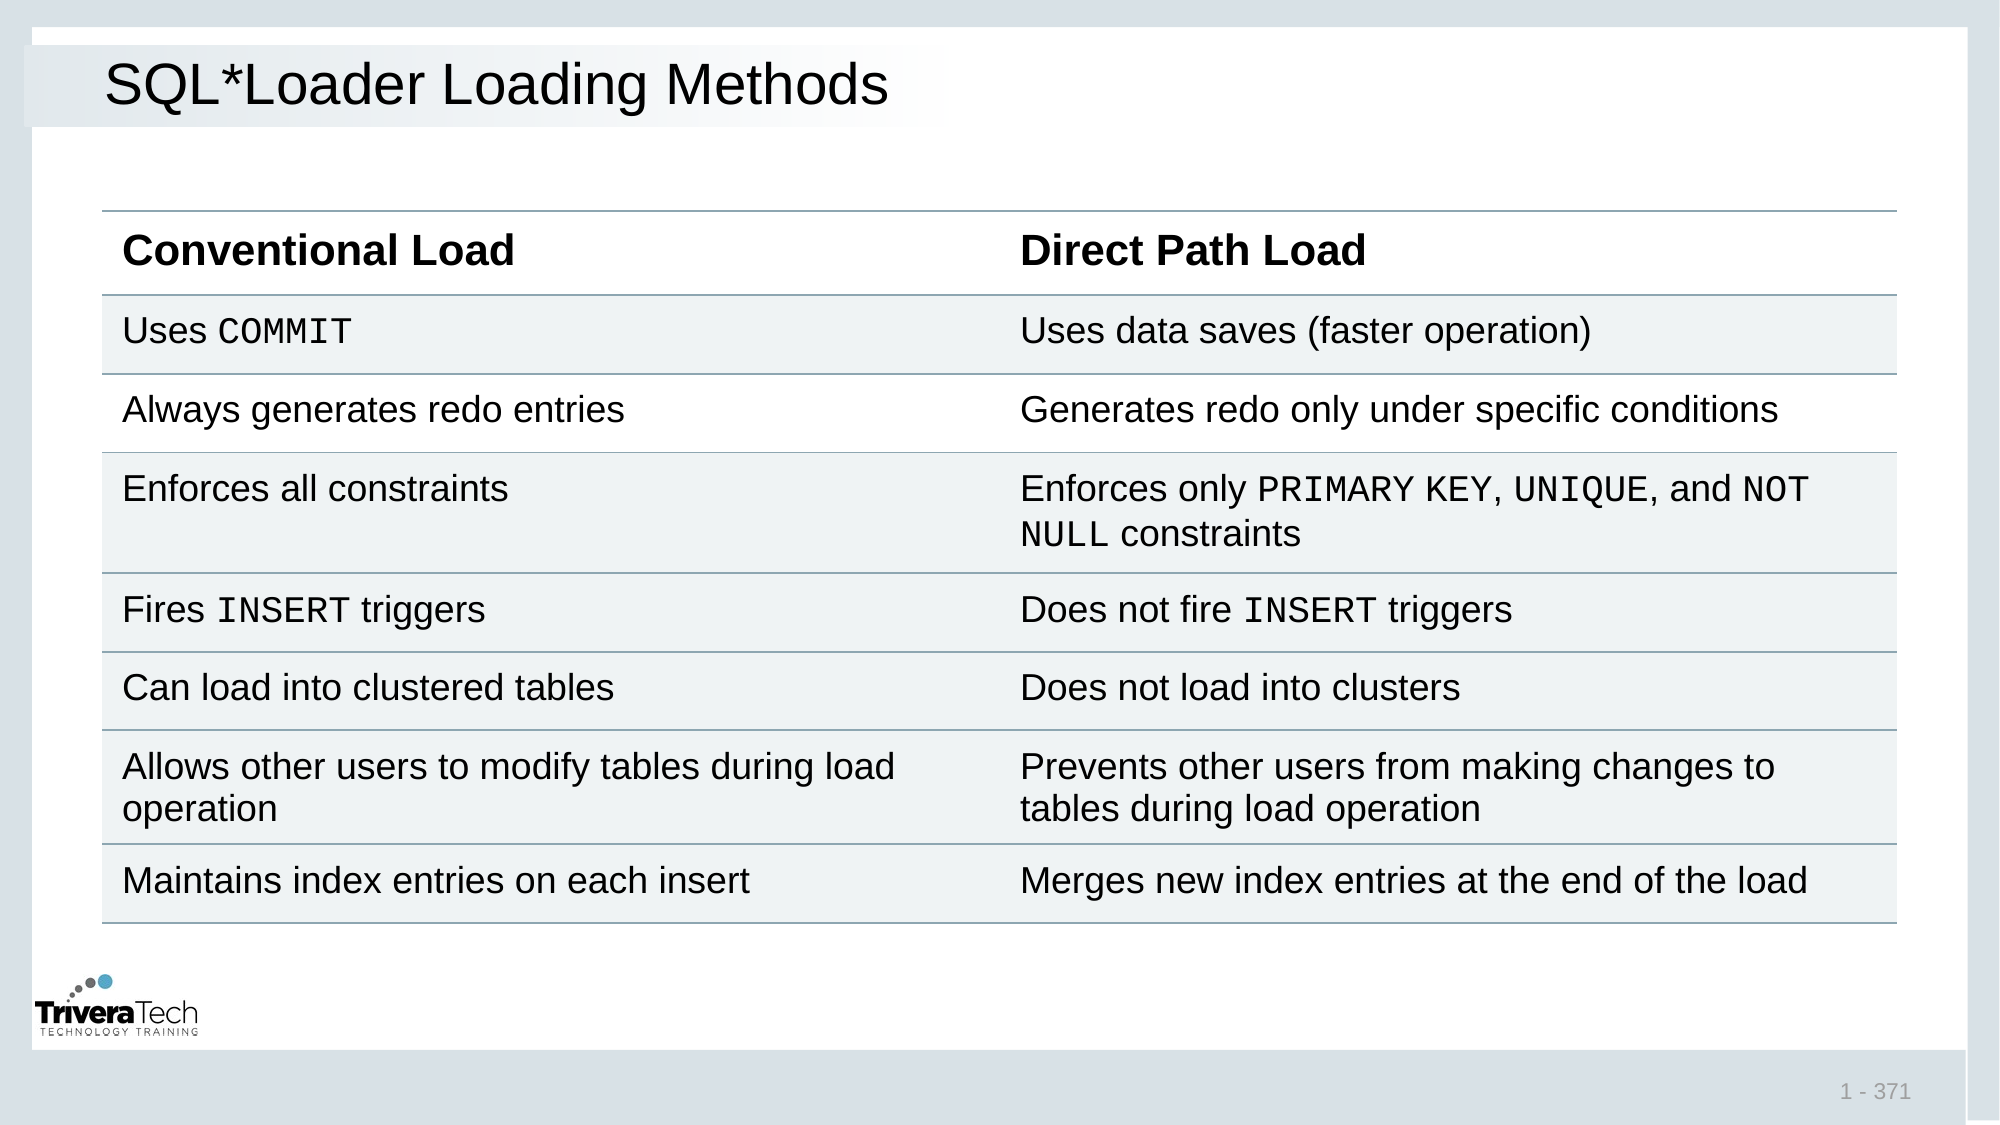

# SQL*Loader Loading Methods

| Conventional Load | Direct Path Load |
| --- | --- |
| Uses COMMIT | Uses data saves (faster operation) |
| Always generates redo entries | Generates redo only under specific conditions |
| Enforces all constraints | Enforces only PRIMARY KEY, UNIQUE, and NOT NULL constraints |
| Fires INSERT triggers | Does not fire INSERT triggers |
| Can load into clustered tables | Does not load into clusters |
| Allows other users to modify tables during load operation | Prevents other users from making changes to tables during load operation |
| Maintains index entries on each insert | Merges new index entries at the end of the load |